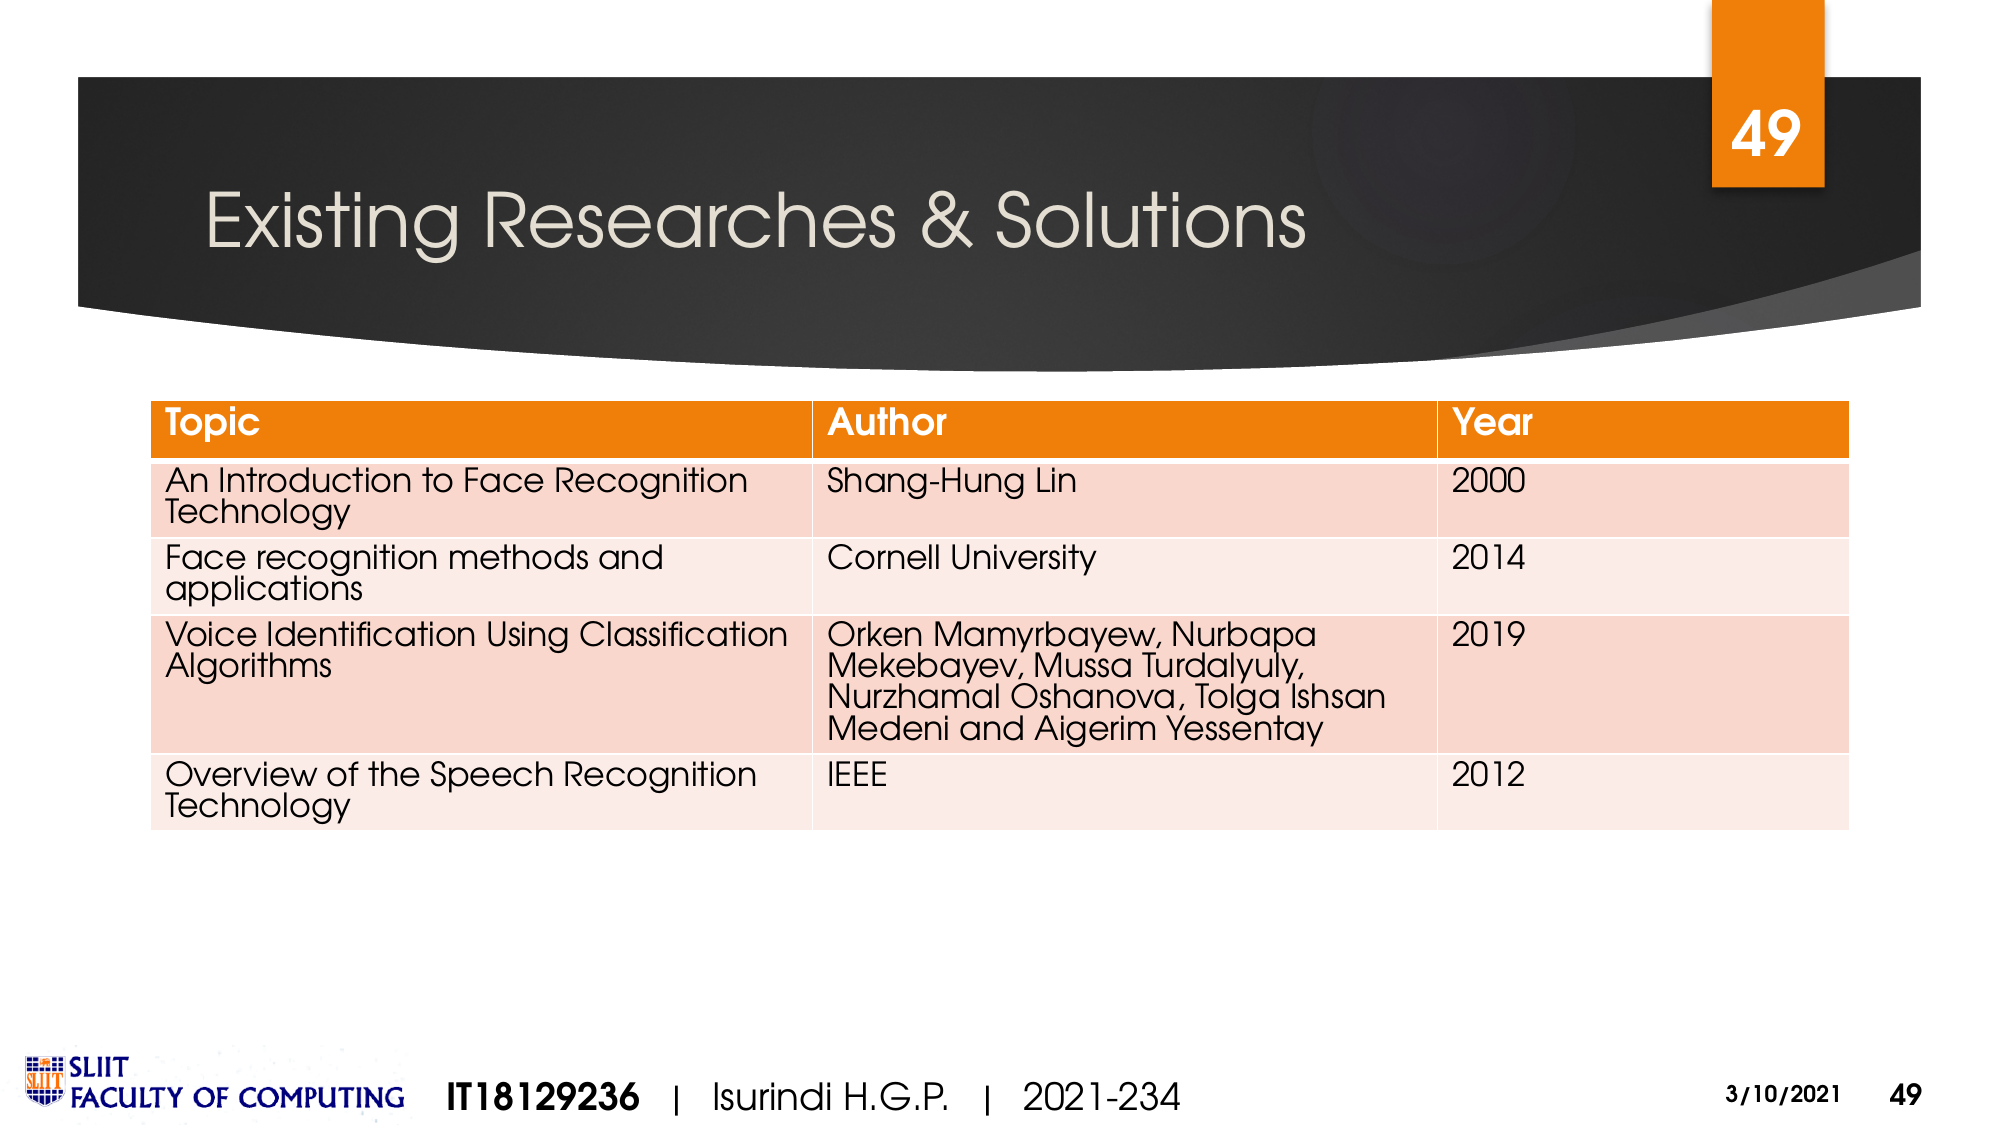

# Existing Researches & Solutions
| Topic | Author | Year |
| --- | --- | --- |
| An Introduction to Face Recognition Technology | Shang-Hung Lin | 2000 |
| Face recognition methods and applications | Cornell University | 2014 |
| Voice Identification Using Classification Algorithms | Orken Mamyrbayew, Nurbapa Mekebayev, Mussa Turdalyuly, Nurzhamal Oshanova, Tolga Ishsan Medeni and Aigerim Yessentay | 2019 |
| Overview of the Speech Recognition Technology | IEEE | 2012 |